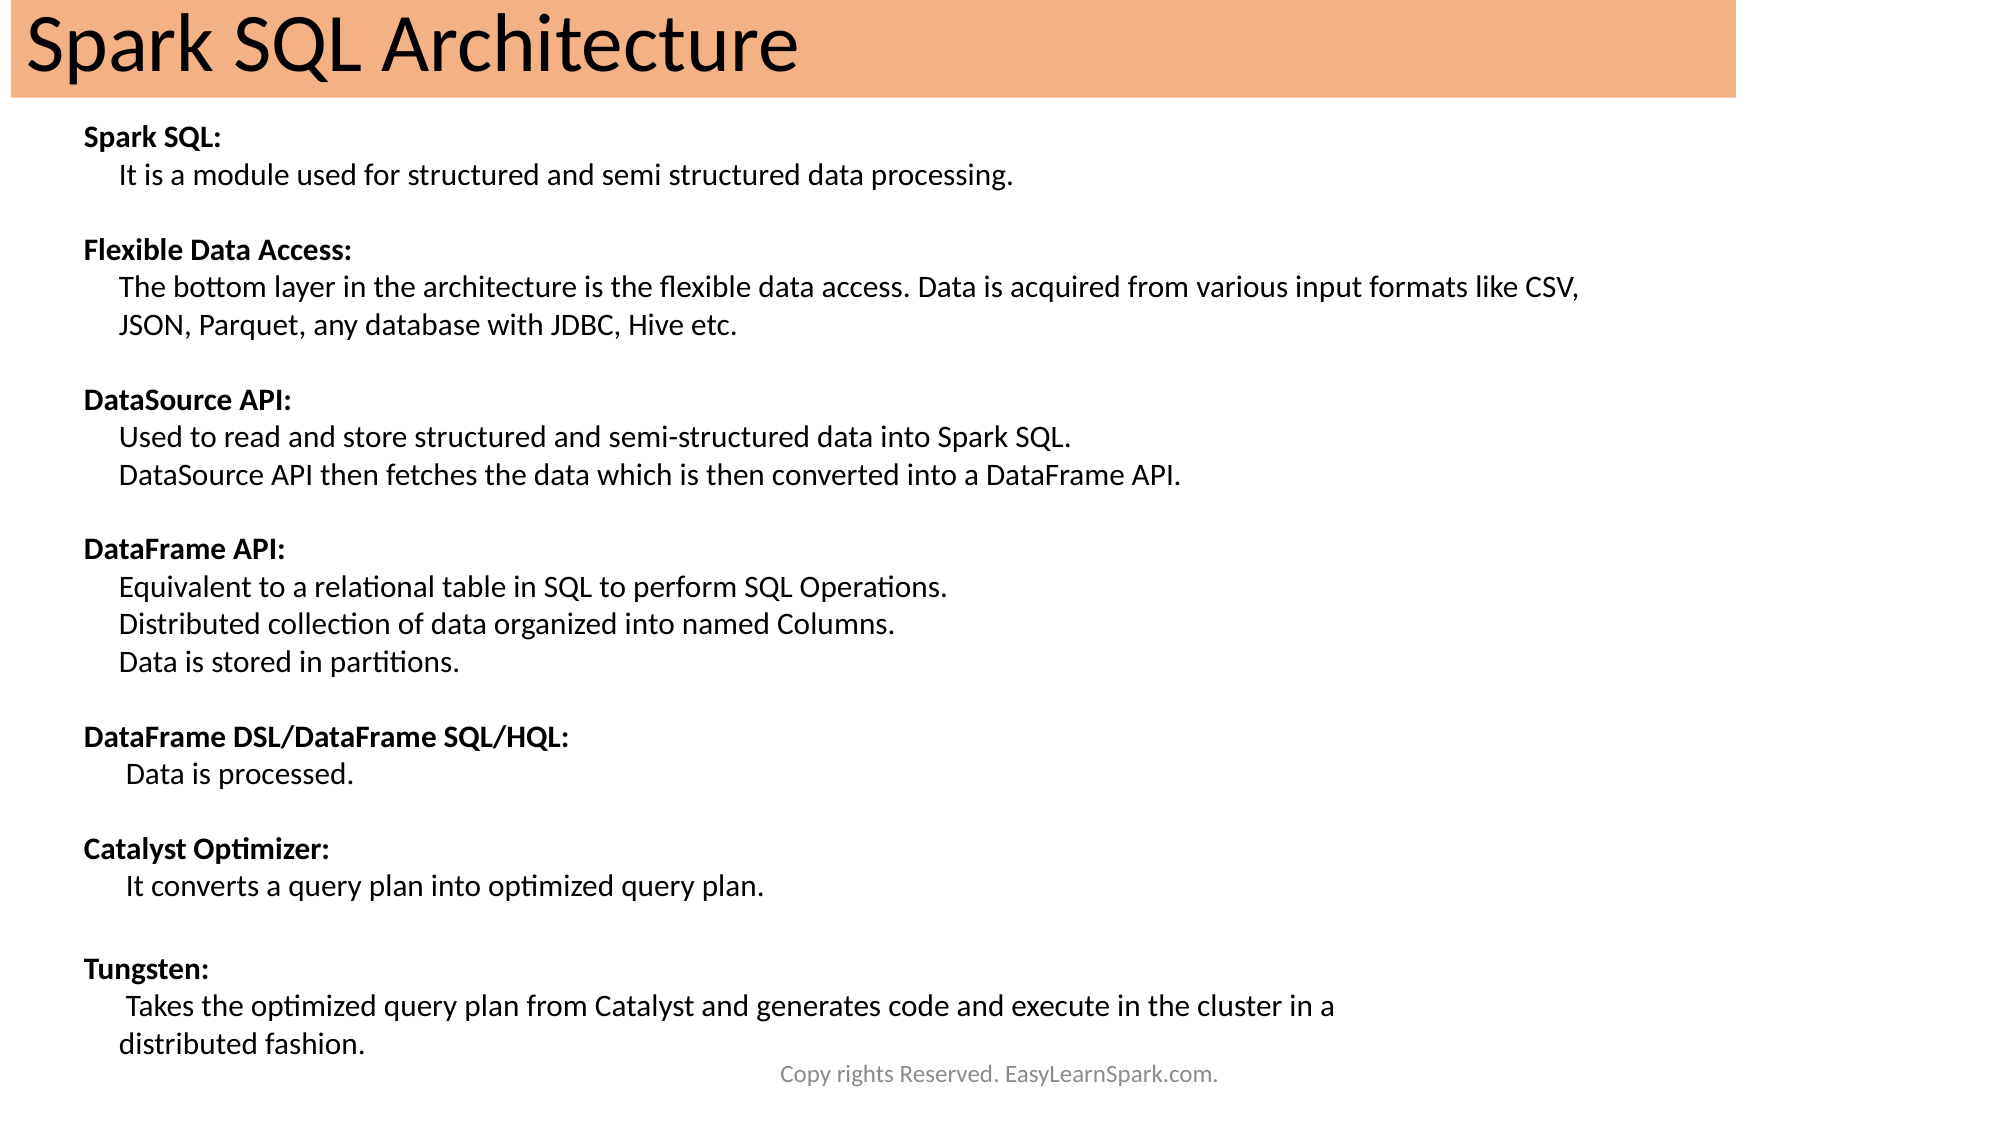

# Spark SQL Architecture
Spark SQL:
     It is a module used for structured and semi structured data processing.

Flexible Data Access:
     The bottom layer in the architecture is the flexible data access. Data is acquired from various input formats like CSV,
     JSON, Parquet, any database with JDBC, Hive etc.

DataSource API:
     Used to read and store structured and semi-structured data into Spark SQL.
     DataSource API then fetches the data which is then converted into a DataFrame API.

DataFrame API:
     Equivalent to a relational table in SQL to perform SQL Operations.
     Distributed collection of data organized into named Columns.
     Data is stored in partitions.

DataFrame DSL/DataFrame SQL/HQL:
      Data is processed.

Catalyst Optimizer:
      It converts a query plan into optimized query plan.

Tungsten:
      Takes the optimized query plan from Catalyst and generates code and execute in the cluster in a
     distributed fashion.

Copy rights Reserved. EasyLearnSpark.com.